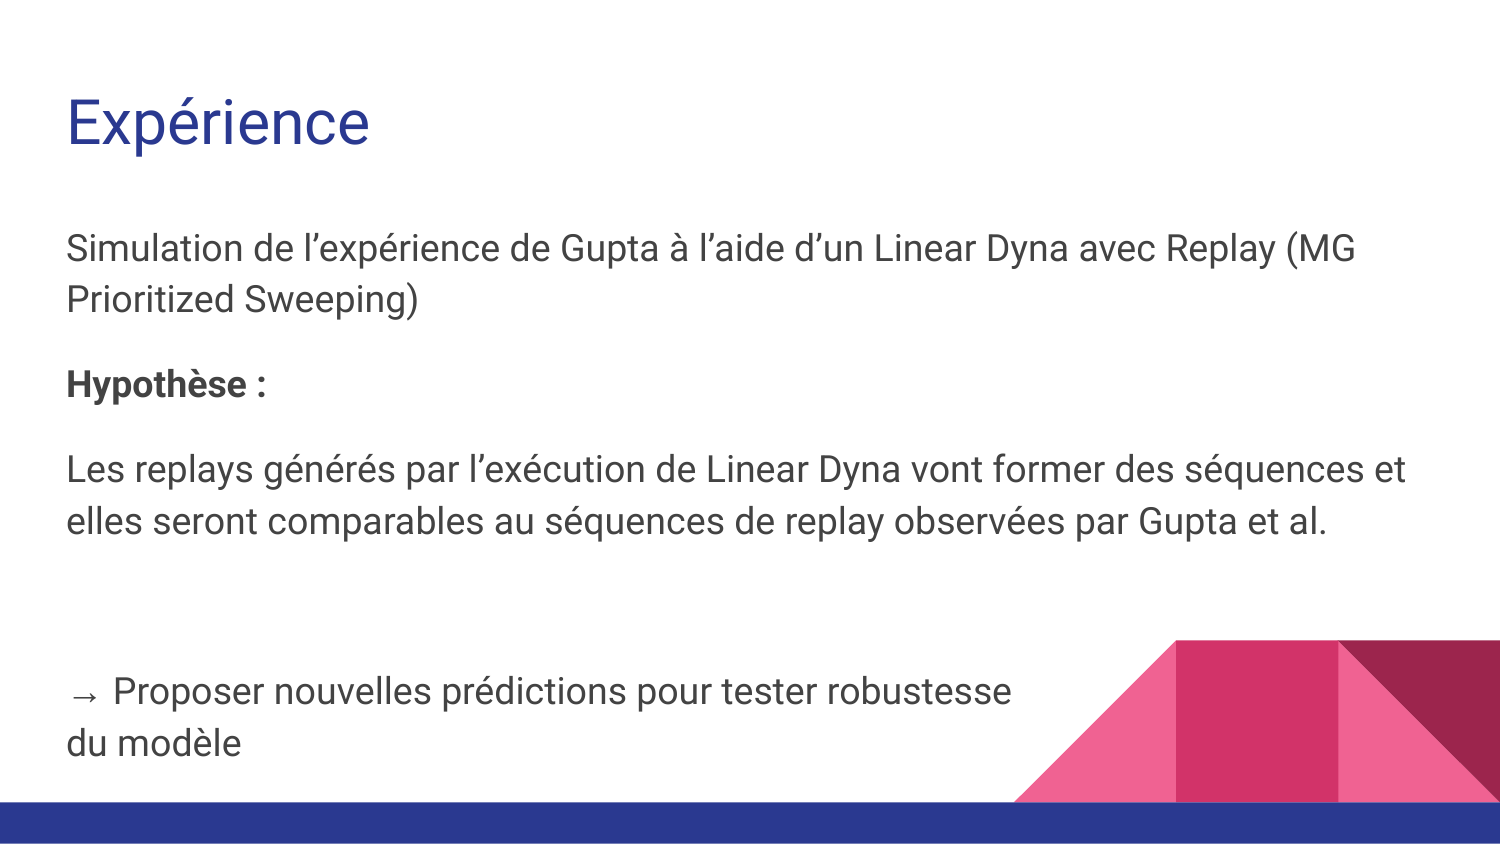

# Expérience
Simulation de l’expérience de Gupta à l’aide d’un Linear Dyna avec Replay (MG Prioritized Sweeping)
Hypothèse :
Les replays générés par l’exécution de Linear Dyna vont former des séquences et elles seront comparables au séquences de replay observées par Gupta et al.

→ Proposer nouvelles prédictions pour tester robustesse
du modèle